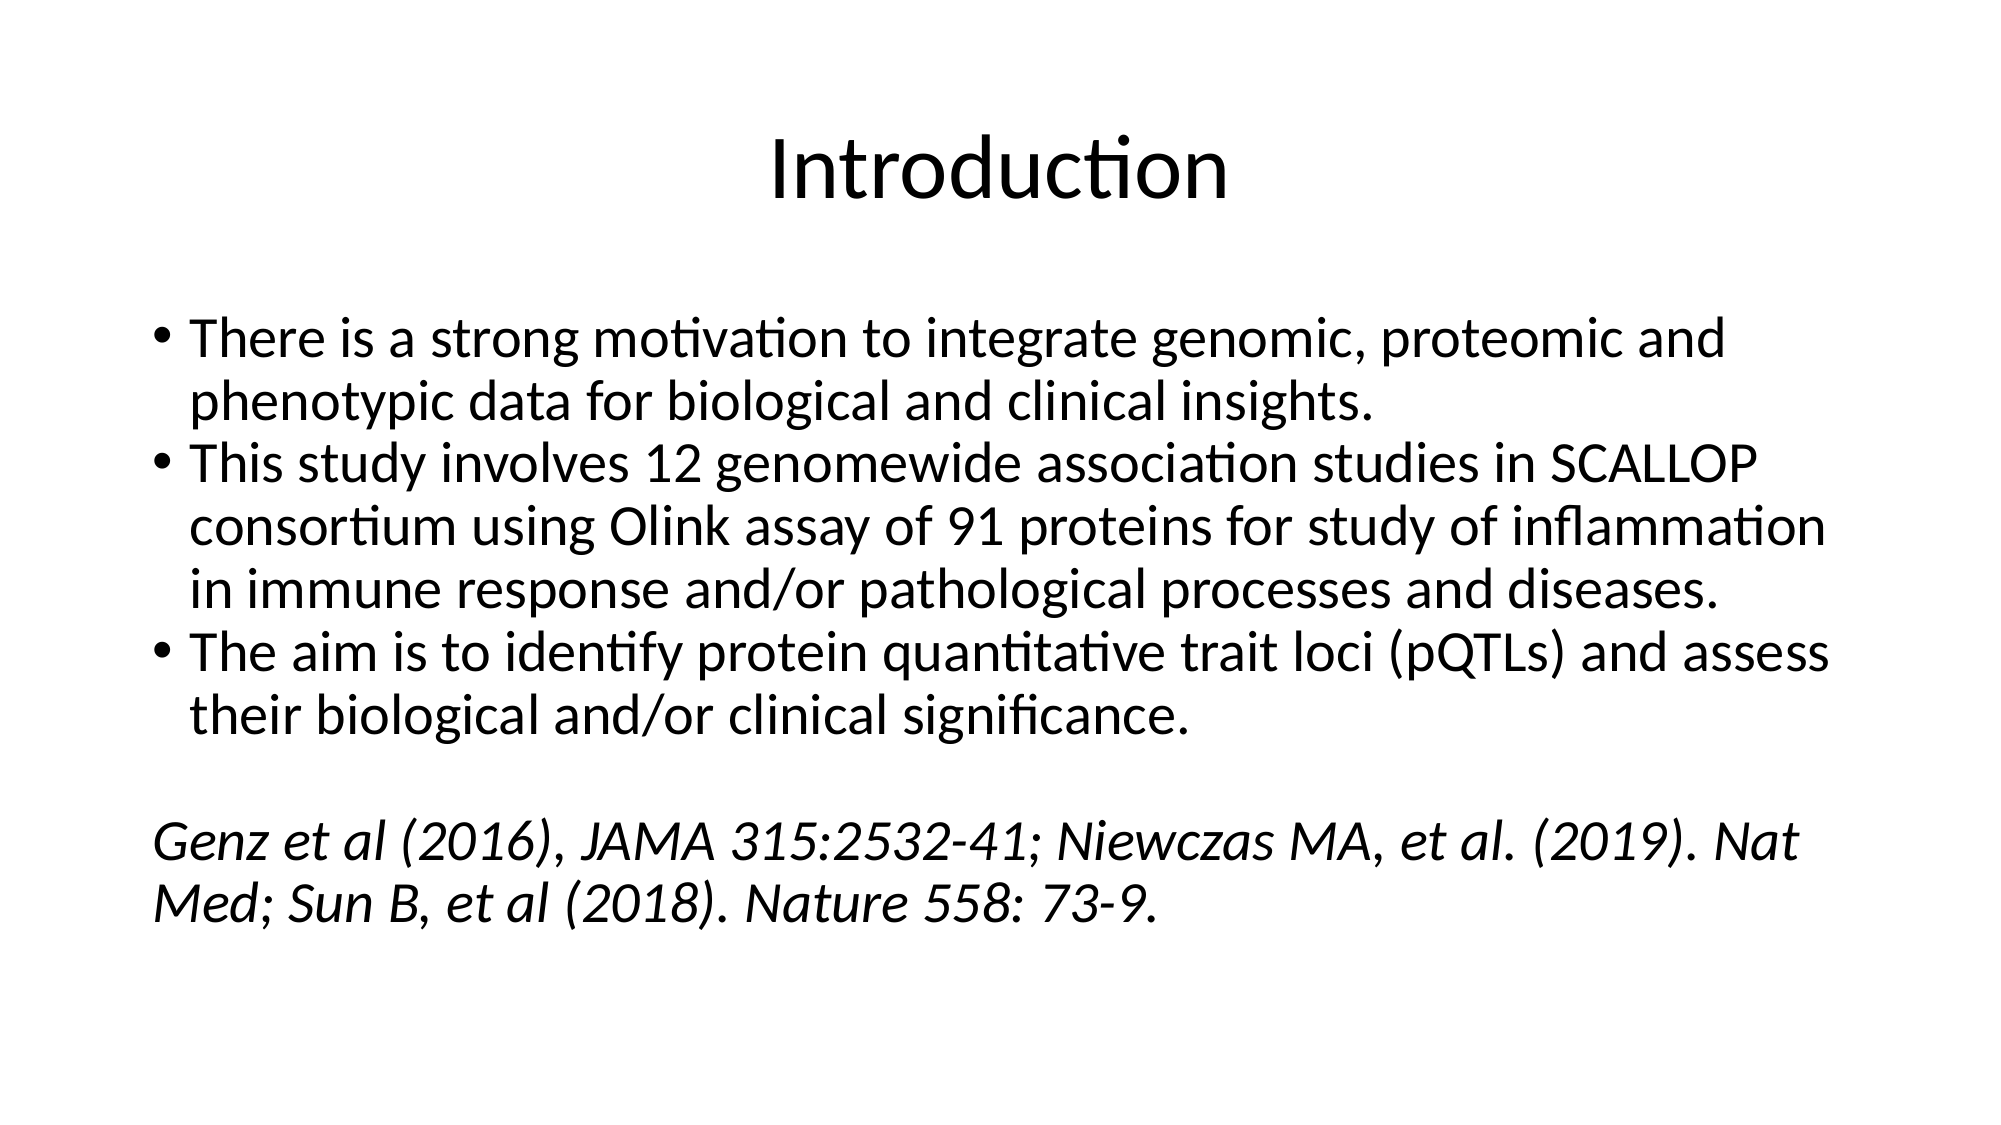

# Introduction
There is a strong motivation to integrate genomic, proteomic and phenotypic data for biological and clinical insights.
This study involves 12 genomewide association studies in SCALLOP consortium using Olink assay of 91 proteins for study of inflammation in immune response and/or pathological processes and diseases.
The aim is to identify protein quantitative trait loci (pQTLs) and assess their biological and/or clinical significance.

Genz et al (2016), JAMA 315:2532-41; Niewczas MA, et al. (2019). Nat Med; Sun B, et al (2018). Nature 558: 73-9.